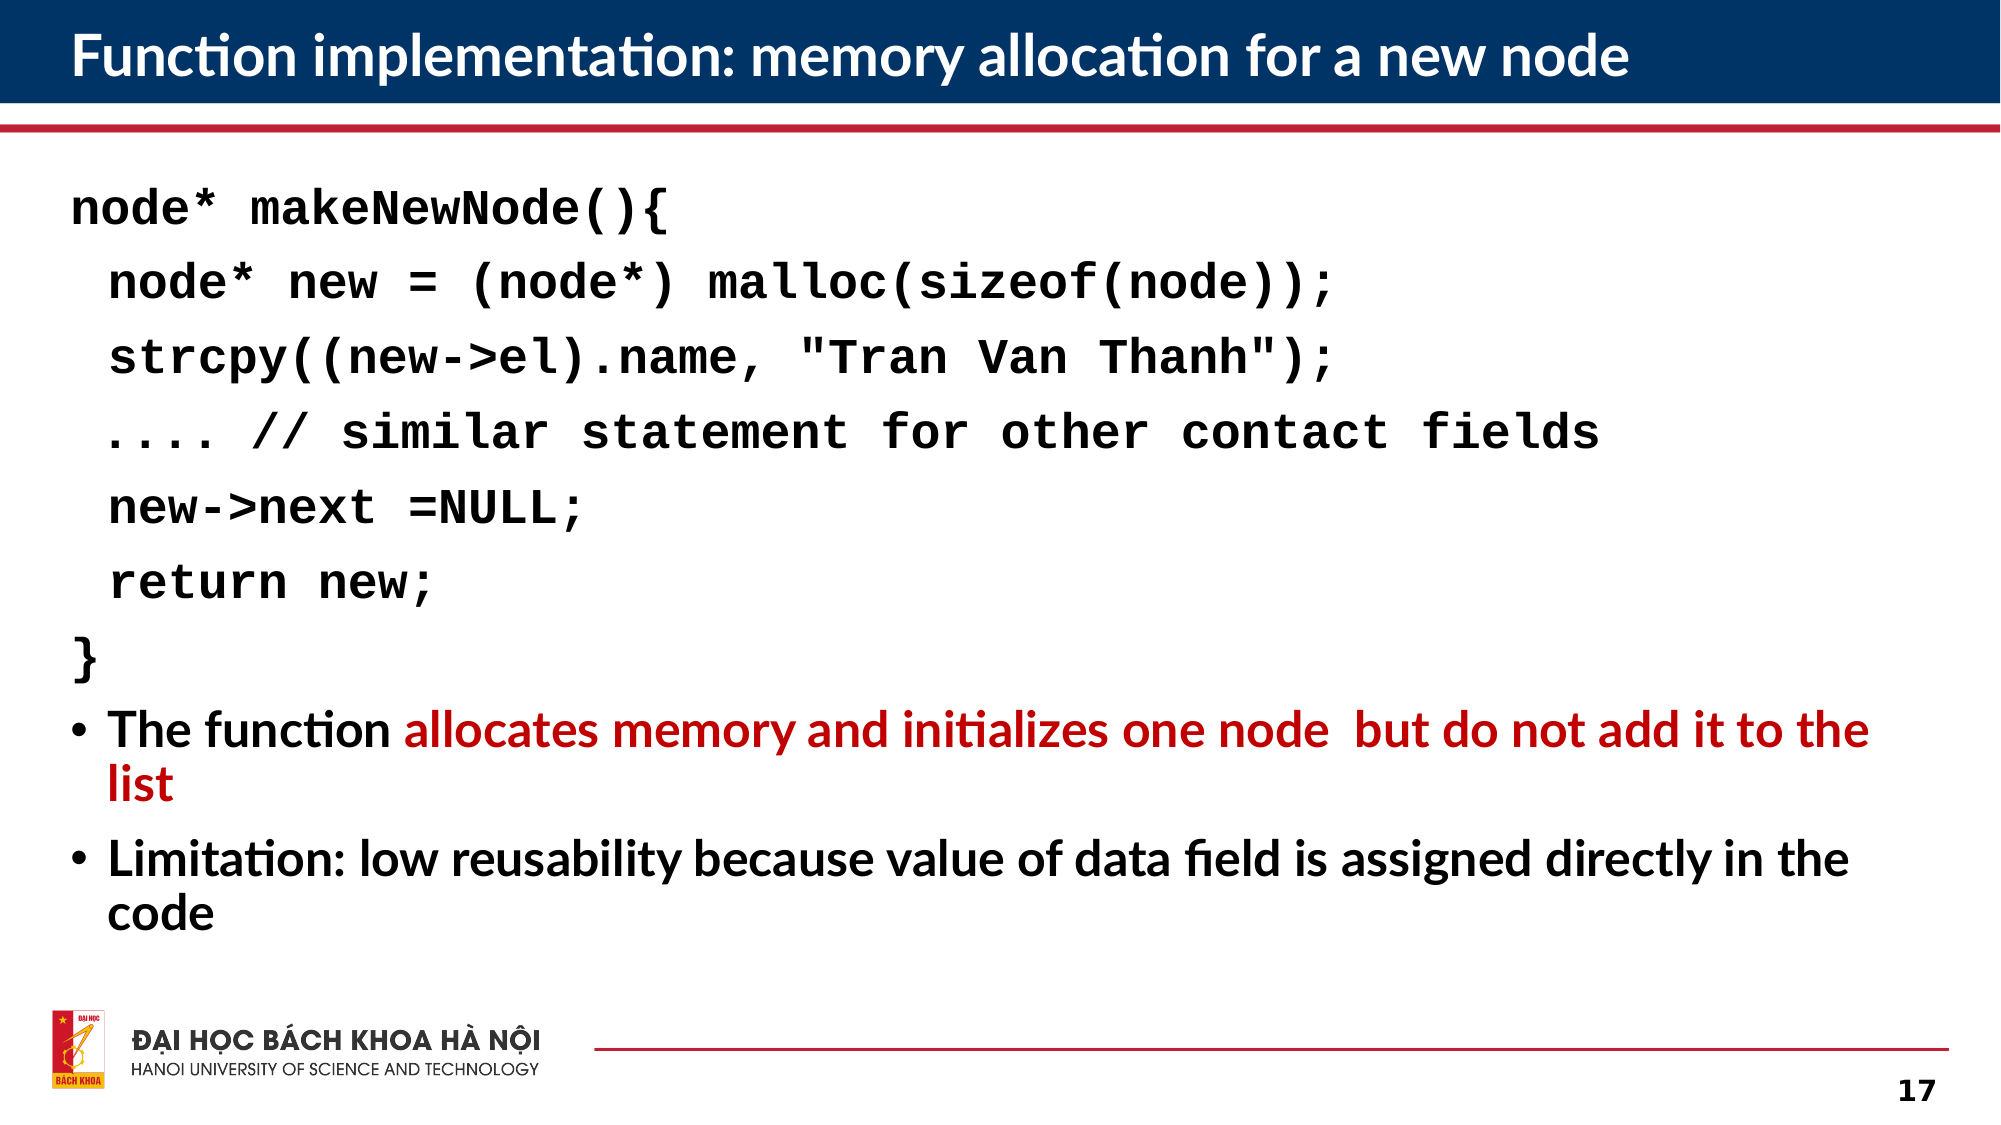

# Function implementation: memory allocation for a new node
node* makeNewNode(){
	node* new = (node*) malloc(sizeof(node));
	strcpy((new->el).name, "Tran Van Thanh");
 .... // similar statement for other contact fields
	new->next =NULL;
	return new;
}
The function allocates memory and initializes one node  but do not add it to the list
Limitation: low reusability because value of data field is assigned directly in the code

17